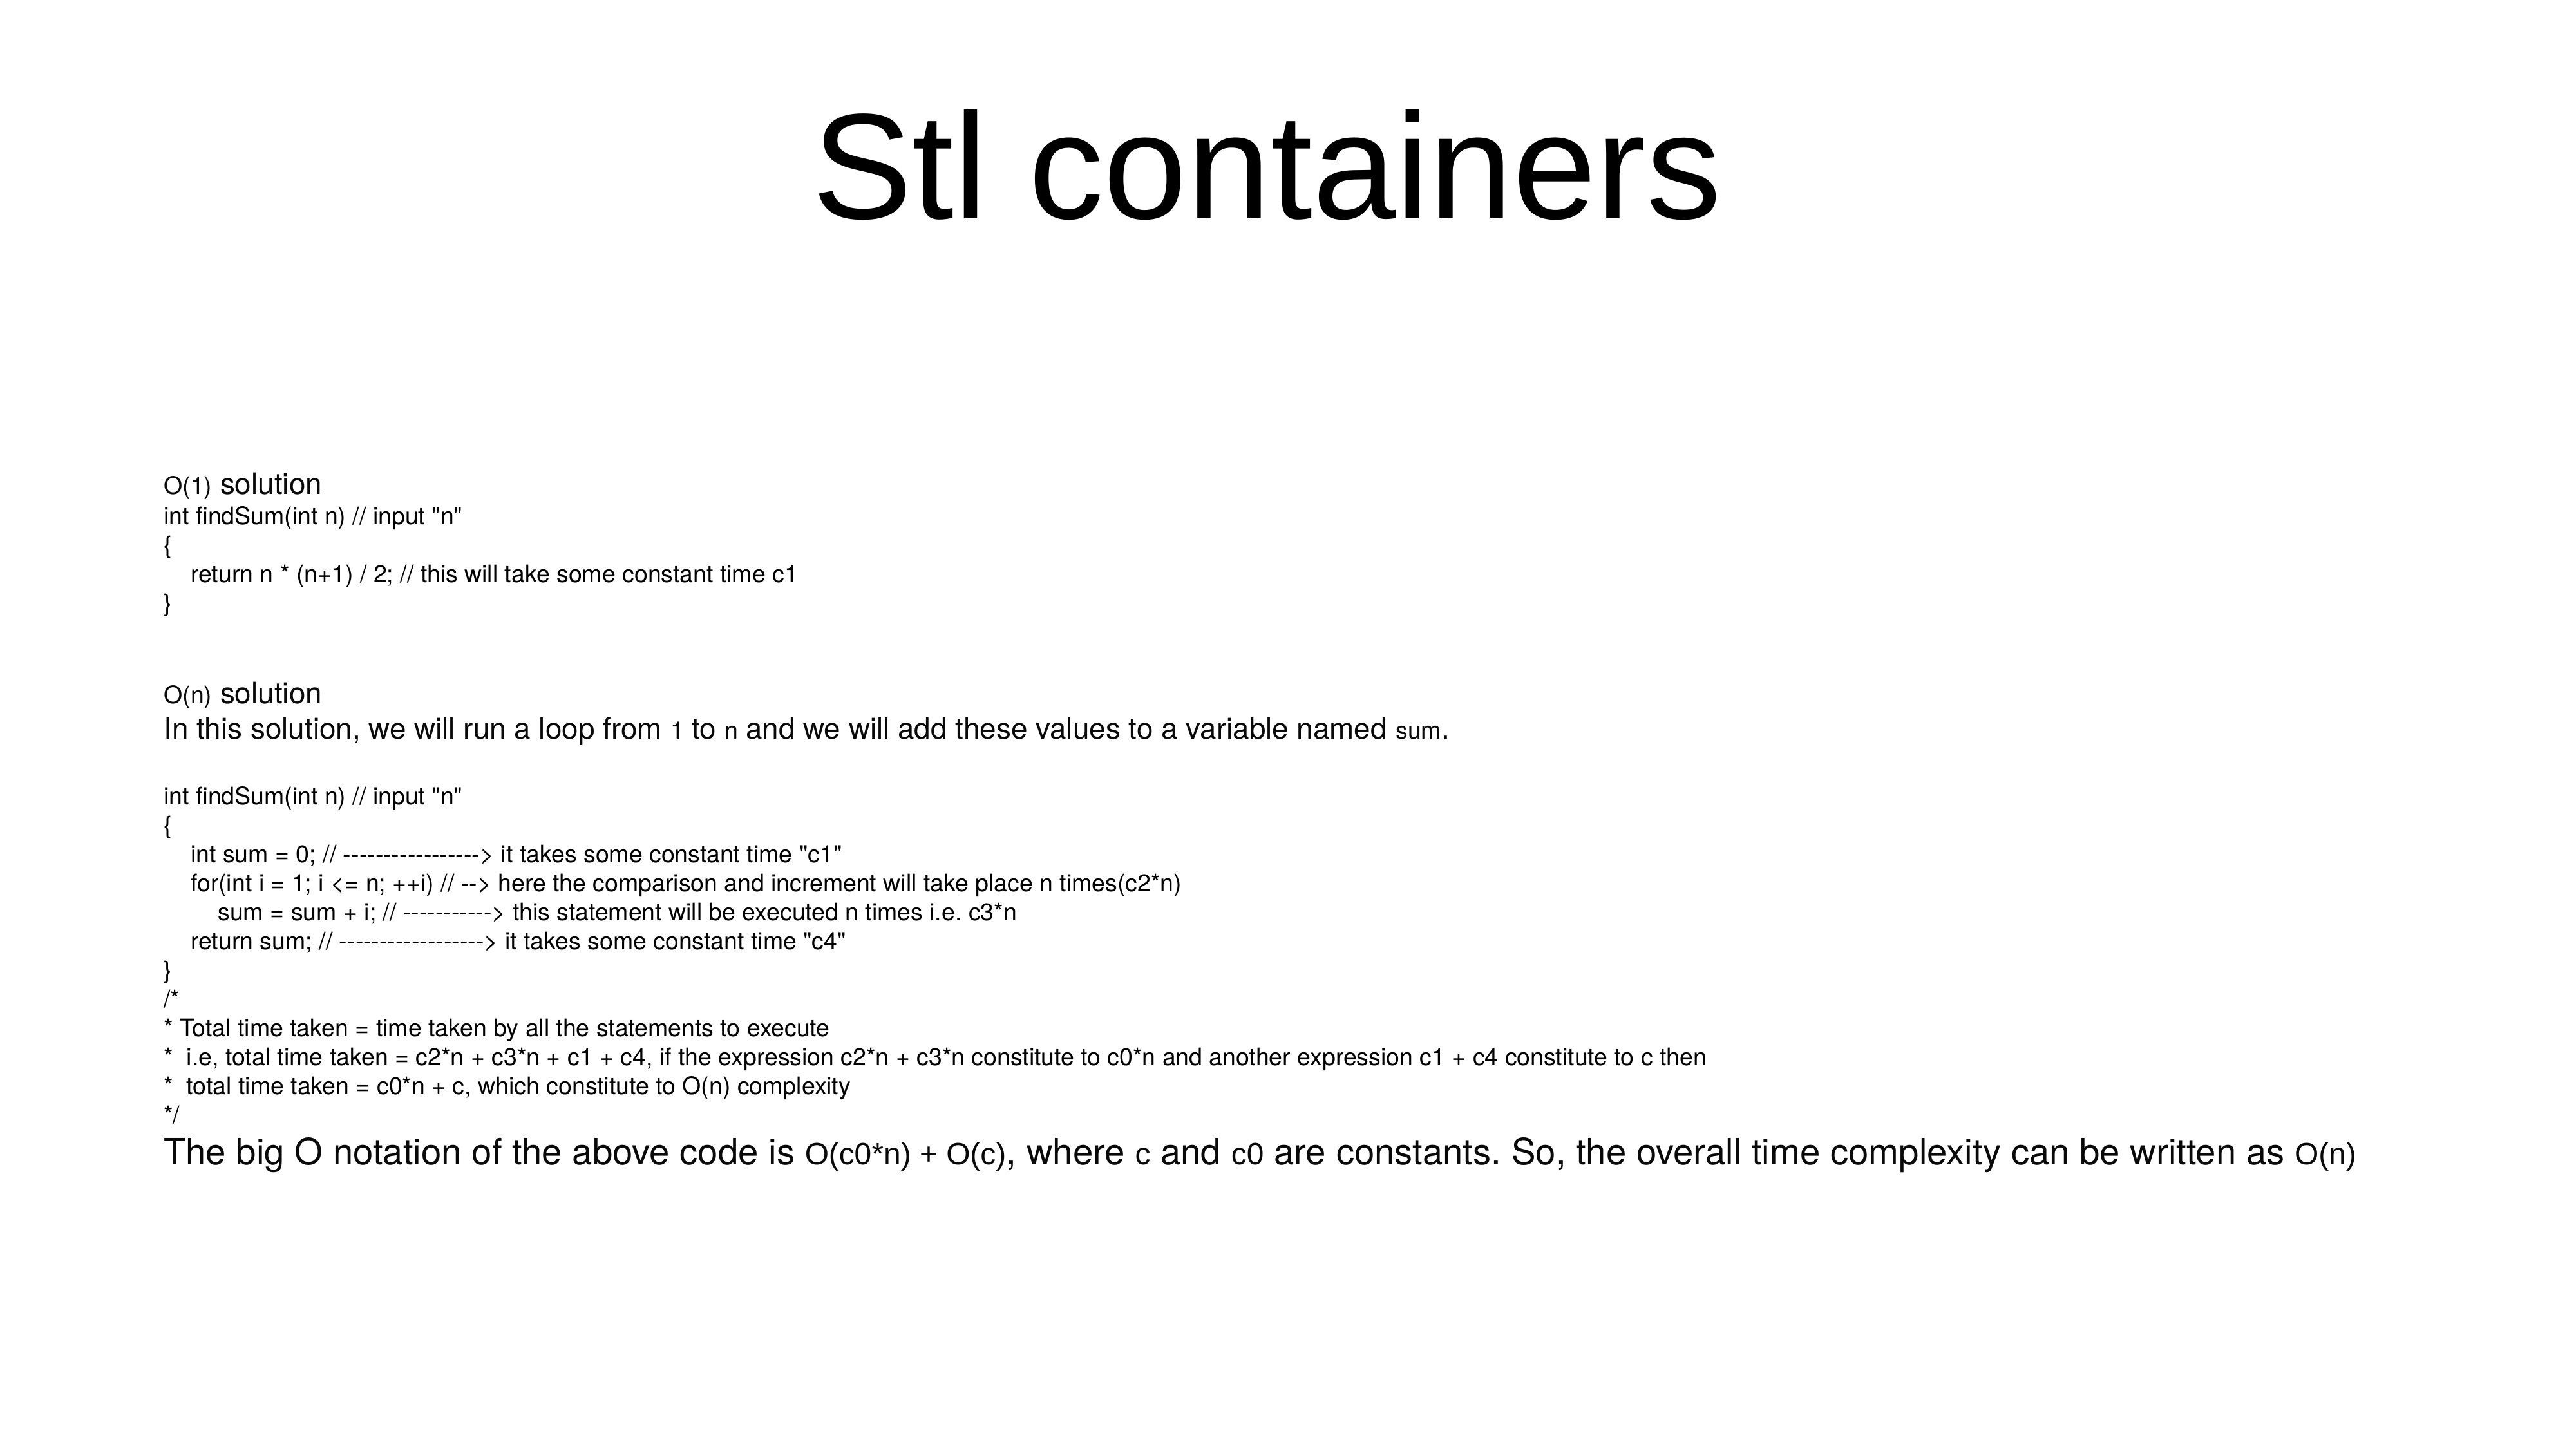

# Stl containers
O(1) solution
int findSum(int n) // input "n"
{
    return n * (n+1) / 2; // this will take some constant time c1
}

O(n) solution
In this solution, we will run a loop from 1 to n and we will add these values to a variable named sum.
int findSum(int n) // input "n"
{
    int sum = 0; // -----------------> it takes some constant time "c1"
    for(int i = 1; i <= n; ++i) // --> here the comparison and increment will take place n times(c2*n)
        sum = sum + i; // -----------> this statement will be executed n times i.e. c3*n
    return sum; // ------------------> it takes some constant time "c4"
}
/*
* Total time taken = time taken by all the statements to execute
*  i.e, total time taken = c2*n + c3*n + c1 + c4, if the expression c2*n + c3*n constitute to c0*n and another expression c1 + c4 constitute to c then
*  total time taken = c0*n + c, which constitute to O(n) complexity
*/
The big O notation of the above code is O(c0*n) + O(c), where c and c0 are constants. So, the overall time complexity can be written as O(n)